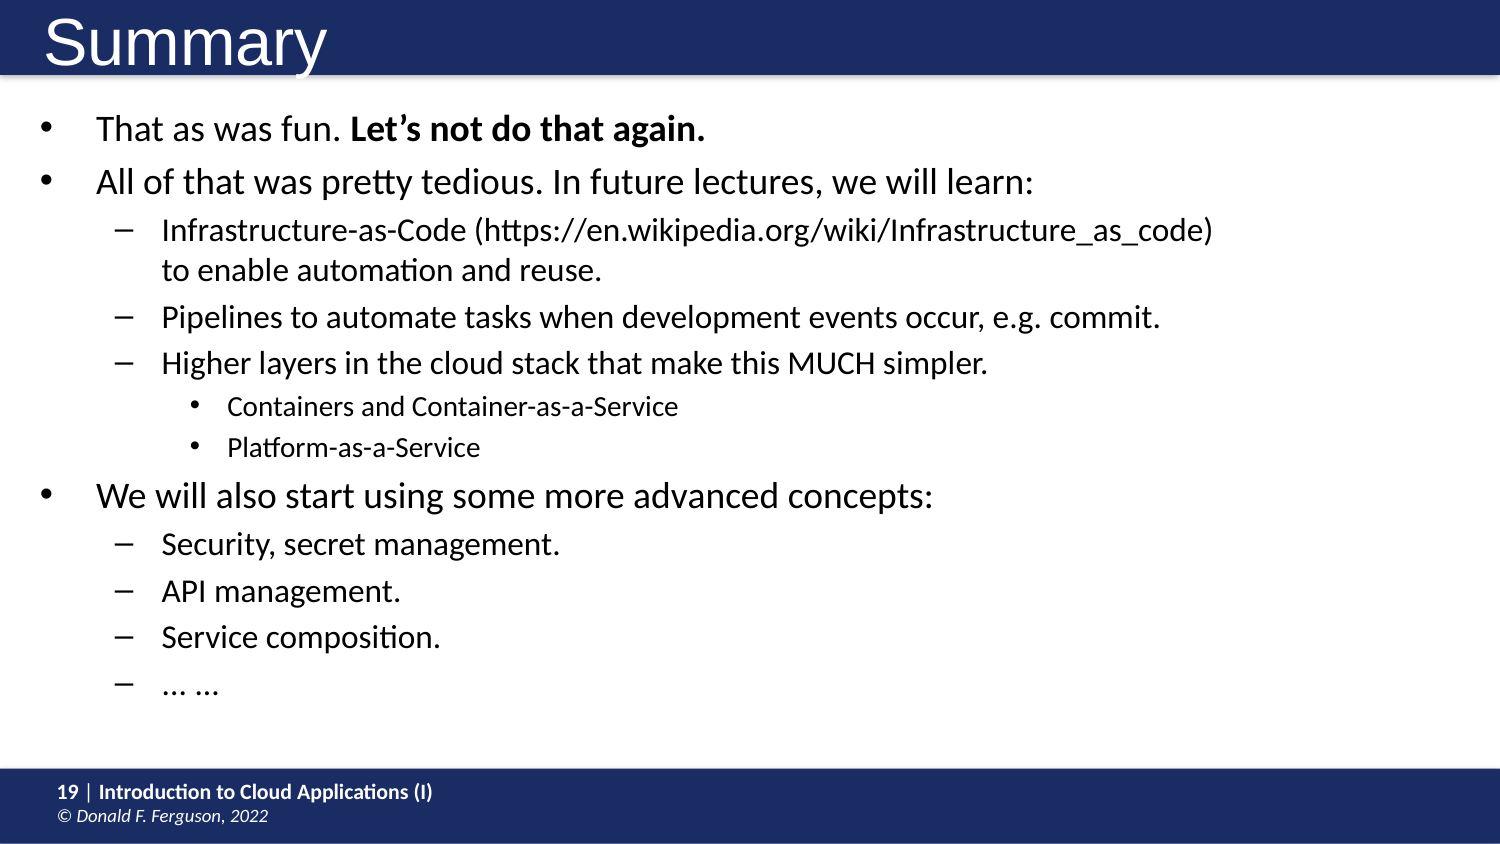

# Summary
That as was fun. Let’s not do that again.
All of that was pretty tedious. In future lectures, we will learn:
Infrastructure-as-Code (https://en.wikipedia.org/wiki/Infrastructure_as_code)
to enable automation and reuse.
Pipelines to automate tasks when development events occur, e.g. commit.
Higher layers in the cloud stack that make this MUCH simpler.
Containers and Container-as-a-Service
Platform-as-a-Service
We will also start using some more advanced concepts:
Security, secret management.
API management.
Service composition.
... ...